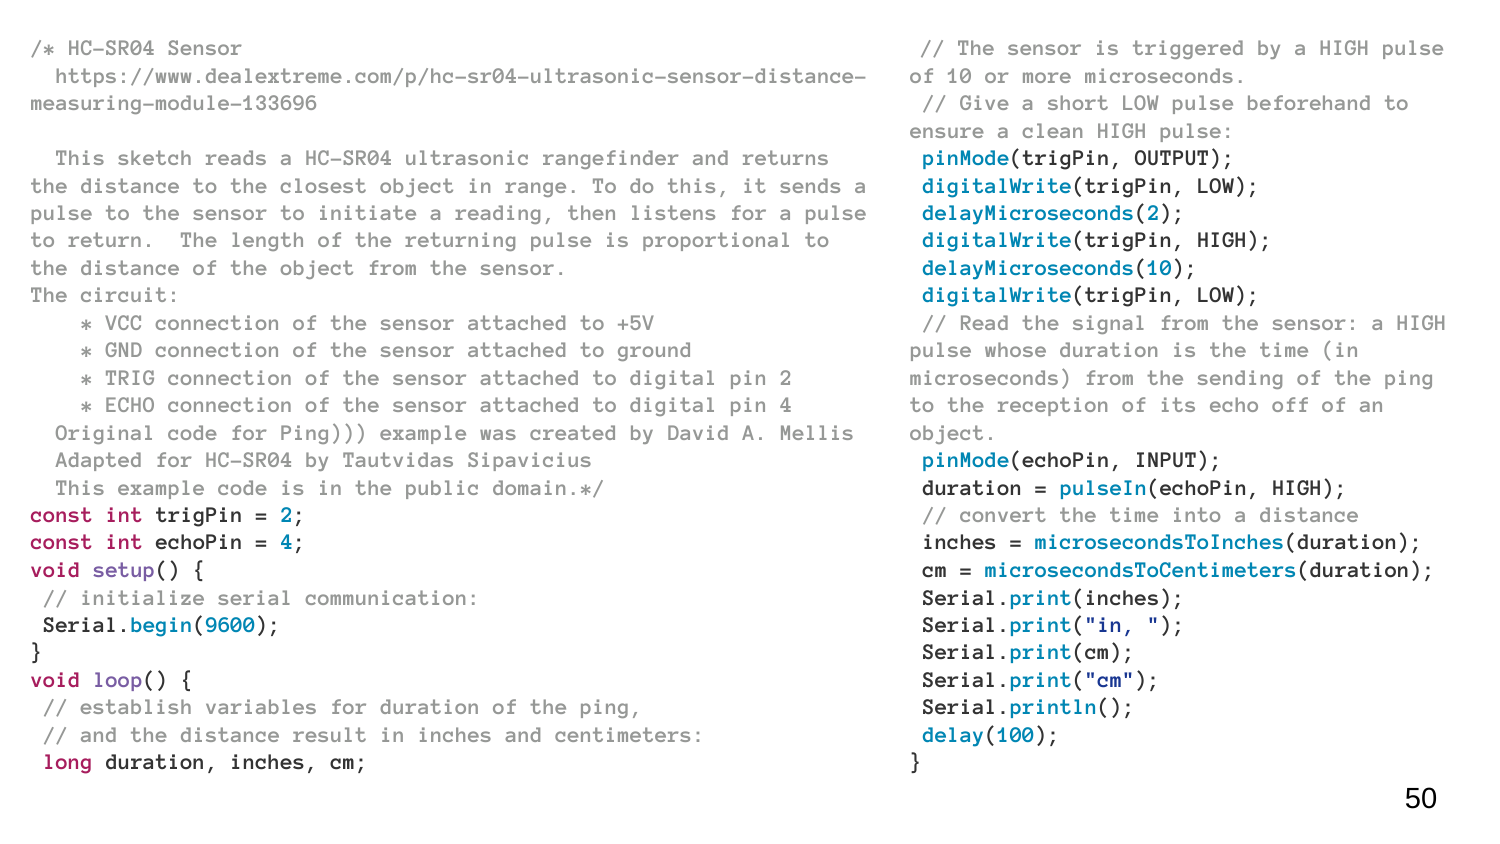

/* HC-SR04 Sensor
  https://www.dealextreme.com/p/hc-sr04-ultrasonic-sensor-distance-measuring-module-133696

  This sketch reads a HC-SR04 ultrasonic rangefinder and returns the distance to the closest object in range. To do this, it sends a pulse to the sensor to initiate a reading, then listens for a pulse to return.  The length of the returning pulse is proportional to the distance of the object from the sensor.
The circuit:
    * VCC connection of the sensor attached to +5V
    * GND connection of the sensor attached to ground
    * TRIG connection of the sensor attached to digital pin 2
    * ECHO connection of the sensor attached to digital pin 4
  Original code for Ping))) example was created by David A. Mellis
  Adapted for HC-SR04 by Tautvidas Sipavicius
  This example code is in the public domain.*/
const int trigPin = 2;
const int echoPin = 4;
void setup() {
 // initialize serial communication:
 Serial.begin(9600);
}
void loop() {
 // establish variables for duration of the ping,
 // and the distance result in inches and centimeters:
 long duration, inches, cm;
 // The sensor is triggered by a HIGH pulse of 10 or more microseconds.
 // Give a short LOW pulse beforehand to ensure a clean HIGH pulse:
 pinMode(trigPin, OUTPUT);
 digitalWrite(trigPin, LOW);
 delayMicroseconds(2);
 digitalWrite(trigPin, HIGH);
 delayMicroseconds(10);
 digitalWrite(trigPin, LOW);
 // Read the signal from the sensor: a HIGH pulse whose duration is the time (in microseconds) from the sending of the ping to the reception of its echo off of an object.
 pinMode(echoPin, INPUT);
 duration = pulseIn(echoPin, HIGH);
 // convert the time into a distance
 inches = microsecondsToInches(duration);
 cm = microsecondsToCentimeters(duration);
 Serial.print(inches);
 Serial.print("in, ");
 Serial.print(cm);
 Serial.print("cm");
 Serial.println();
 delay(100);
}

50